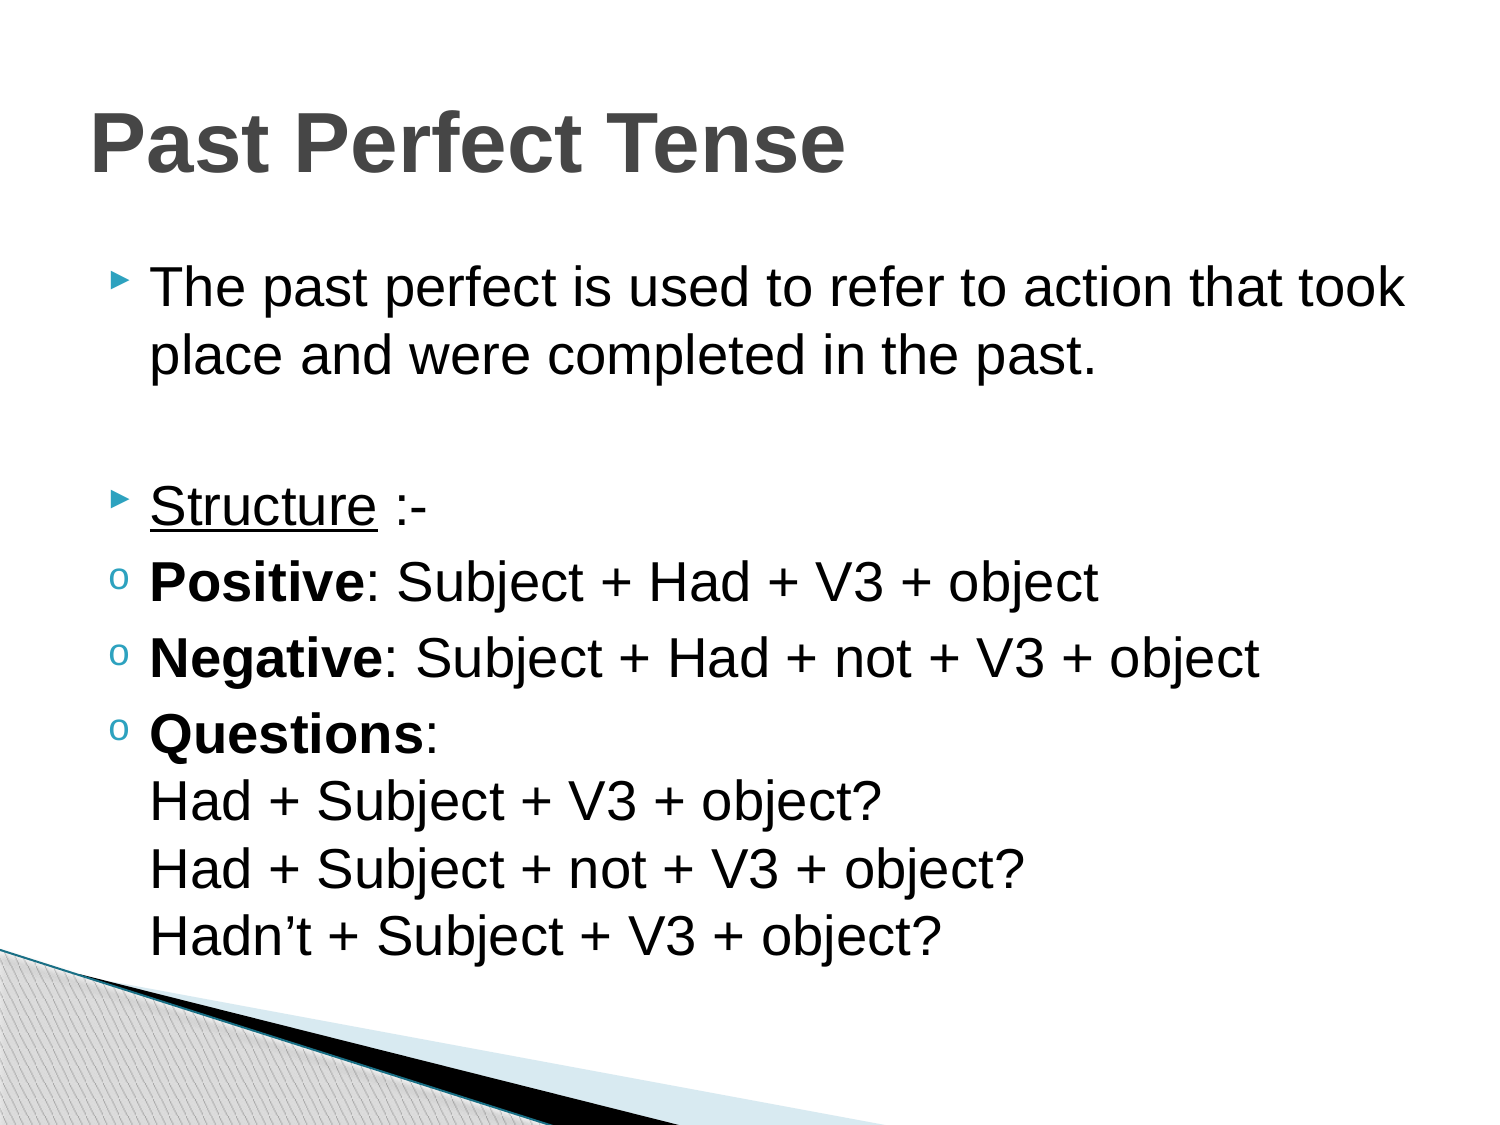

# Past Perfect Tense
The past perfect is used to refer to action that took place and were completed in the past.

Structure :-
Positive: Subject + Had + V3 + object
Negative: Subject + Had + not + V3 + object
Questions:
Had + Subject + V3 + object?
Had + Subject + not + V3 + object?
Hadn’t + Subject + V3 + object?